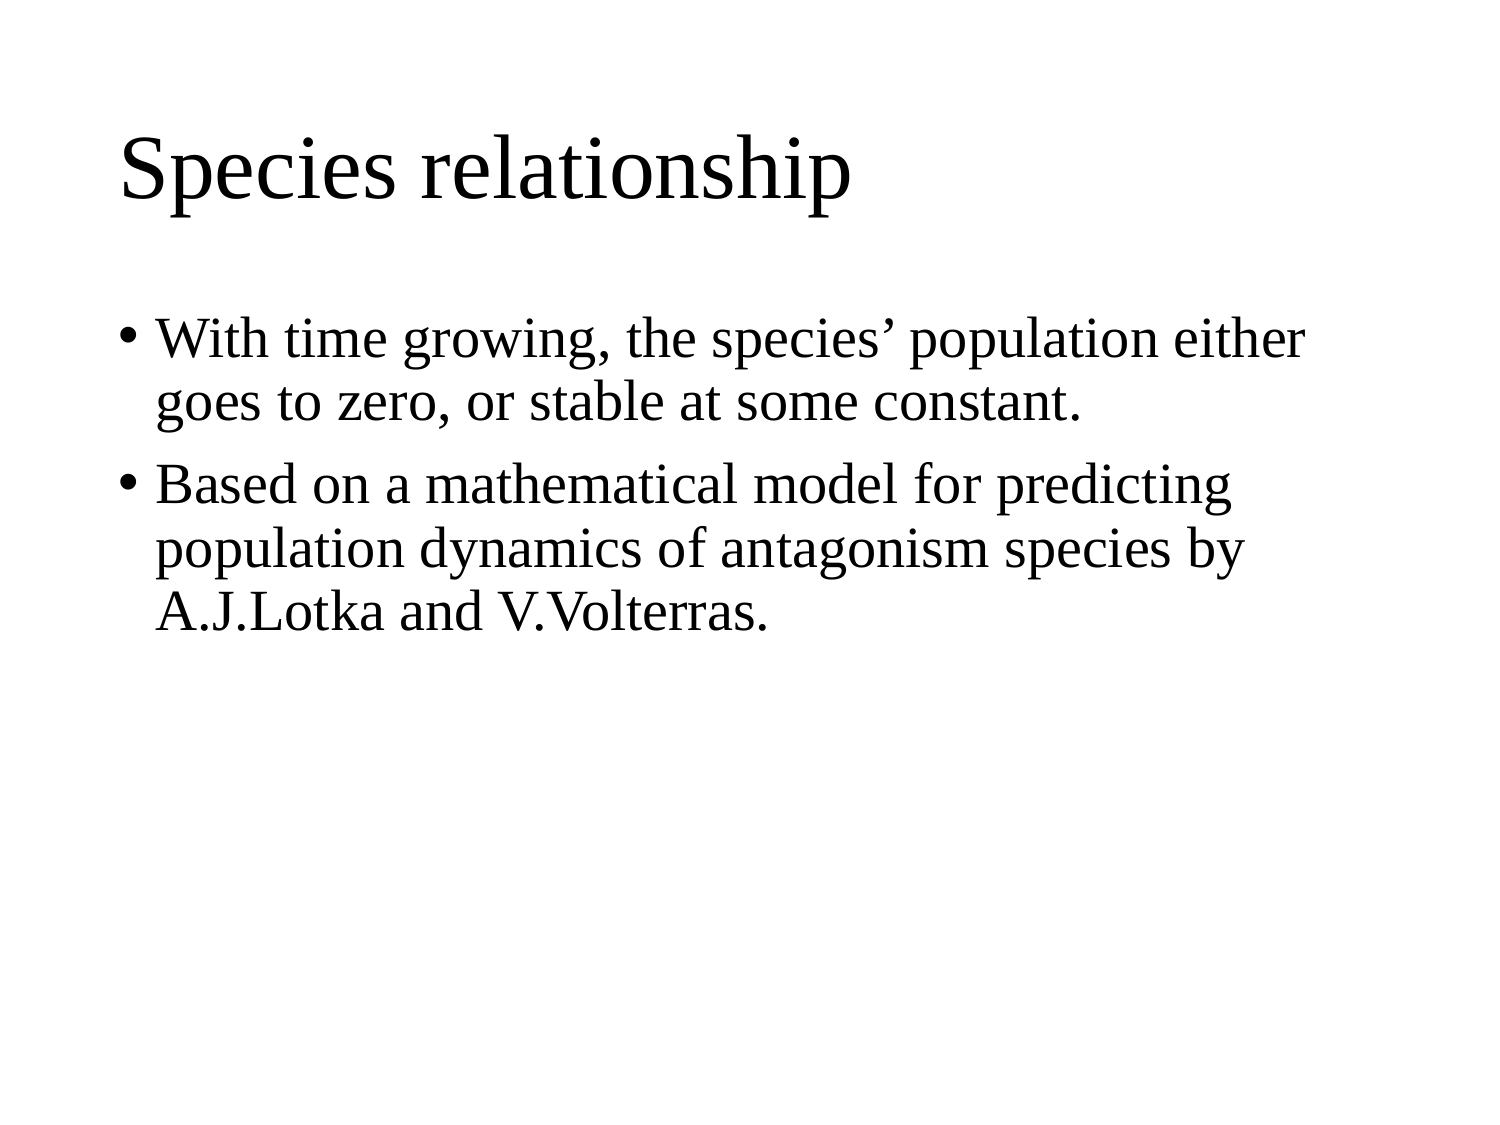

# Species relationship
With time growing, the species’ population either goes to zero, or stable at some constant.
Based on a mathematical model for predicting population dynamics of antagonism species by A.J.Lotka and V.Volterras.